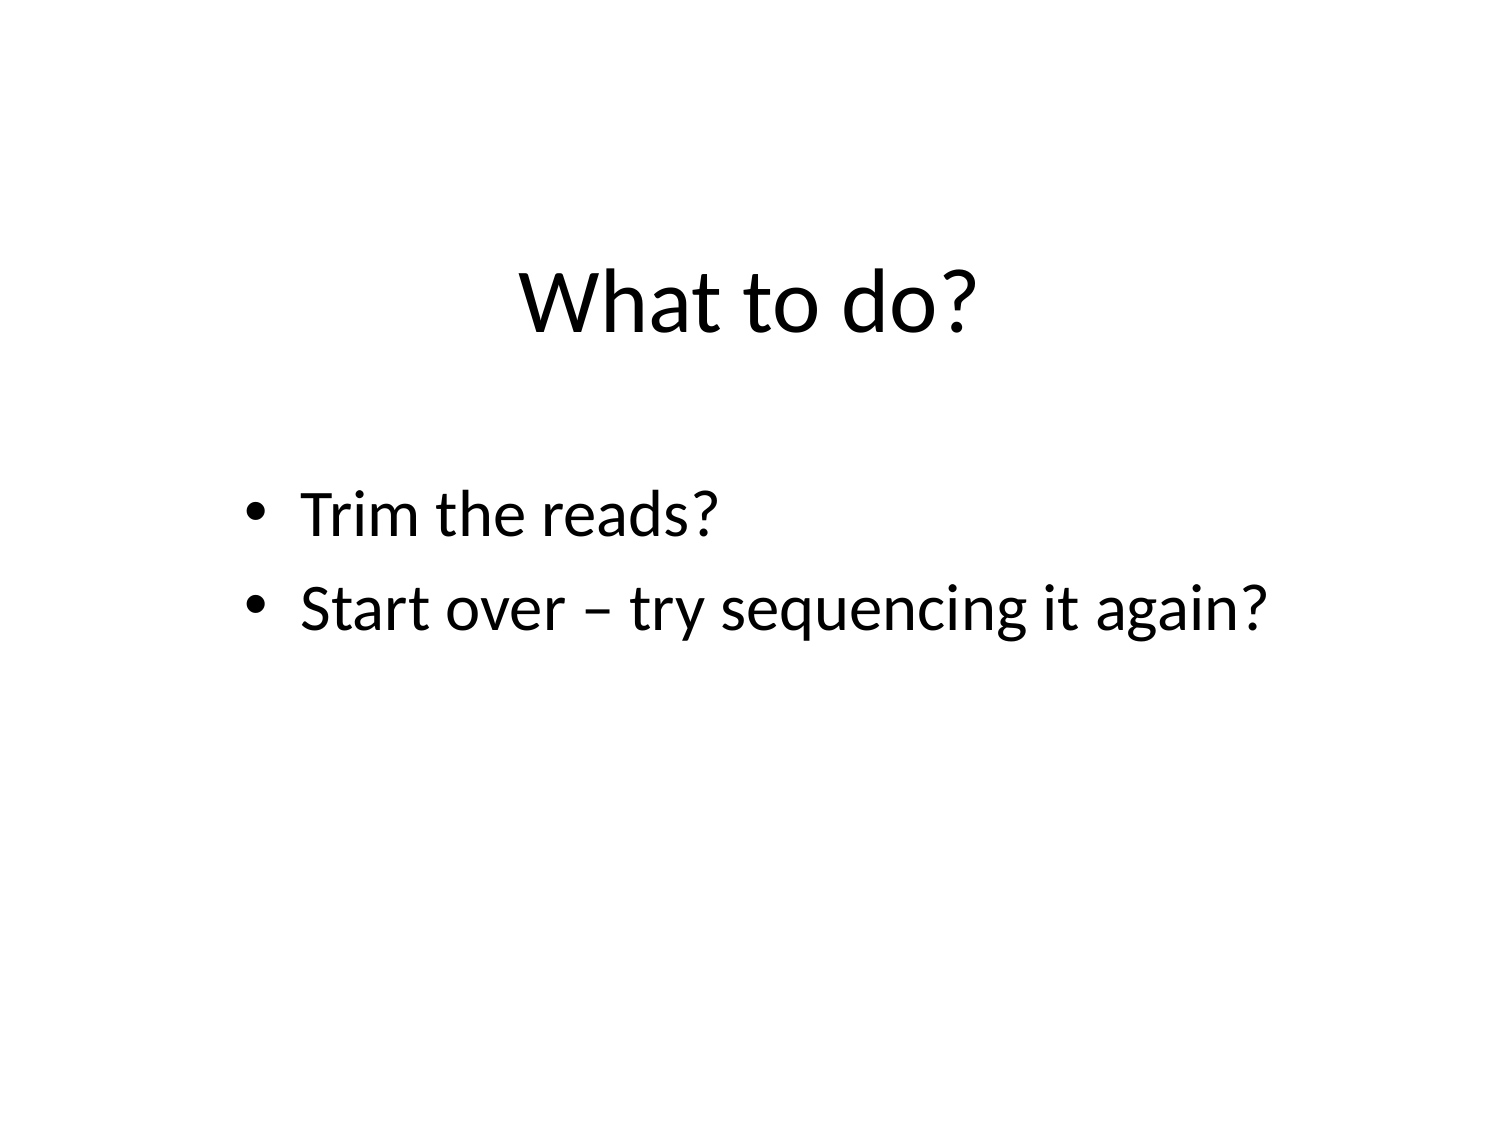

# What to do?
Trim the reads?
Start over – try sequencing it again?